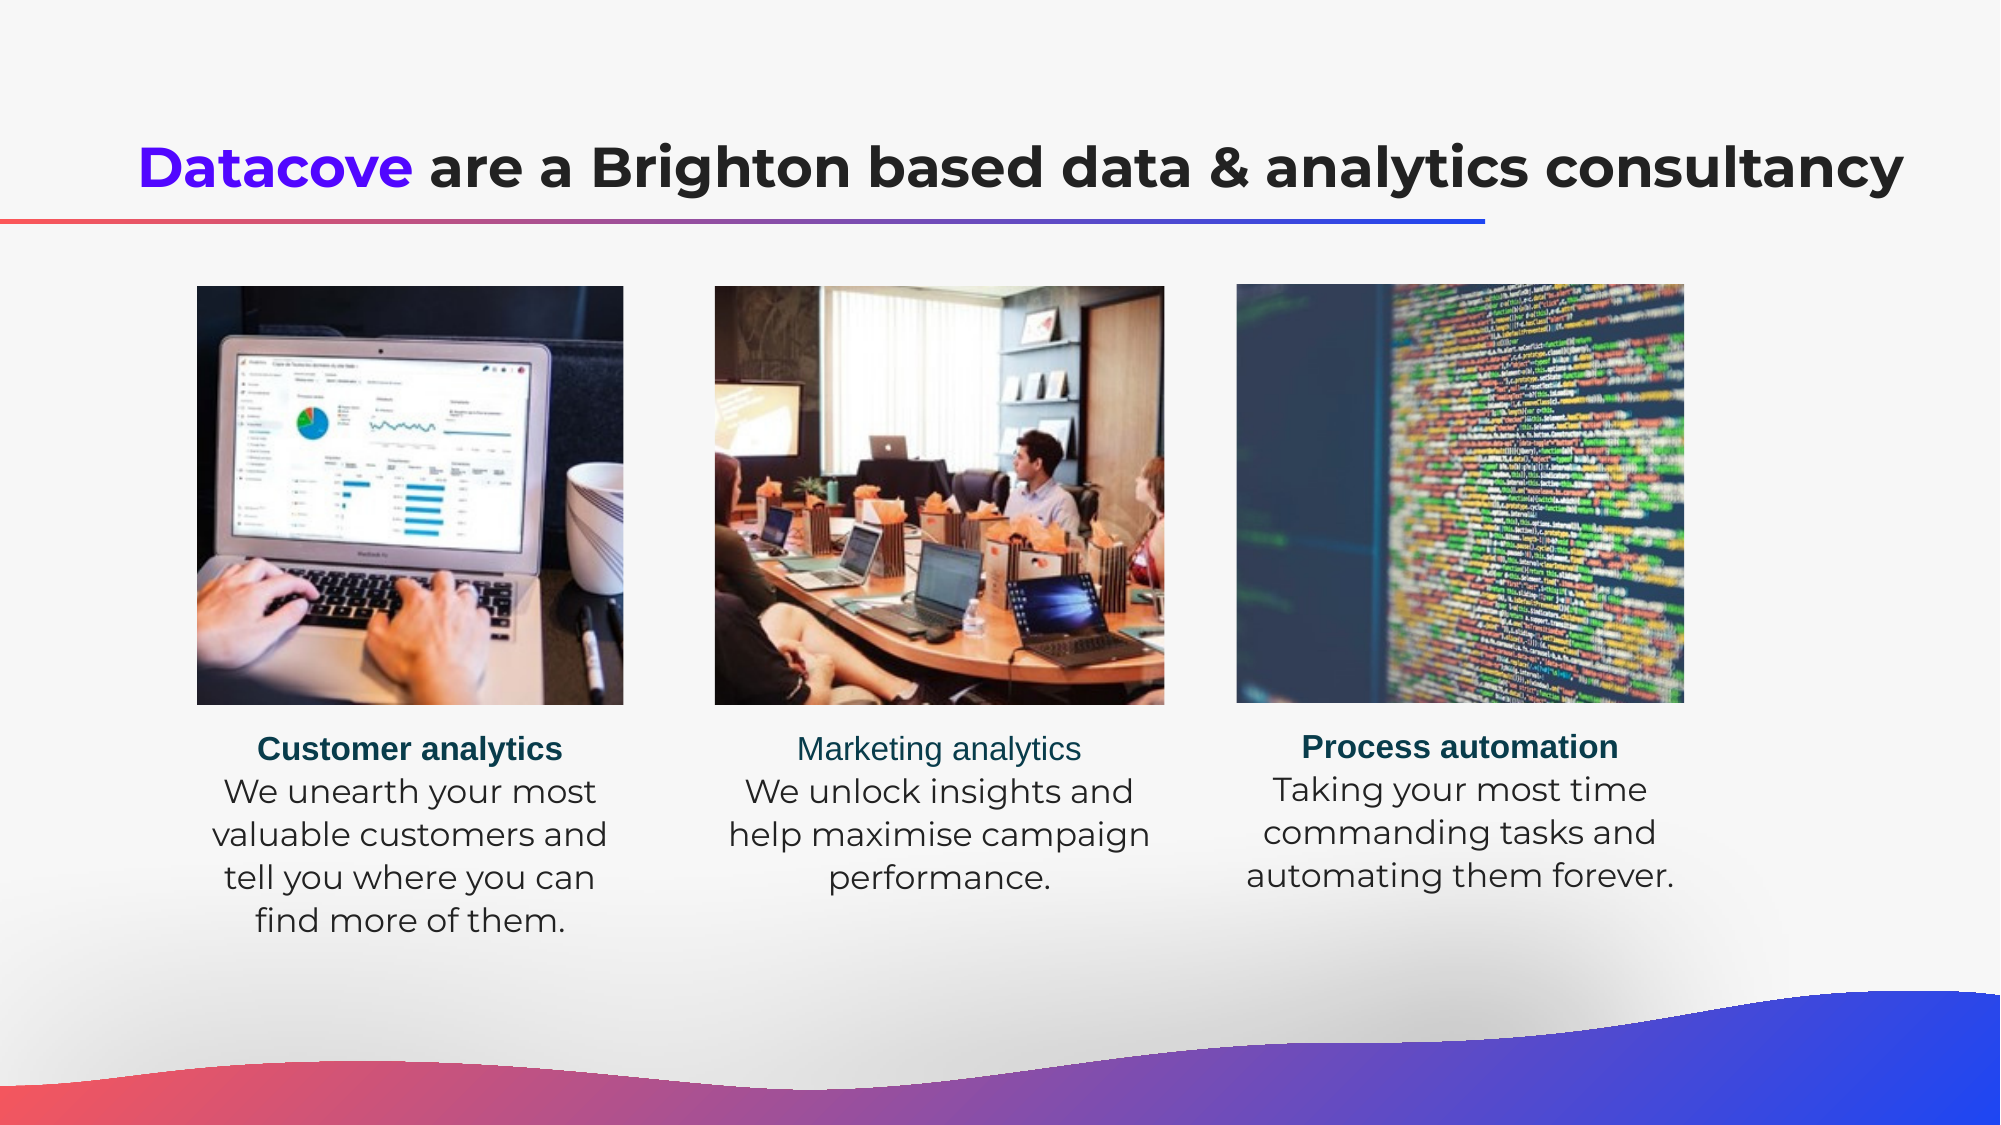

# Datacove are a Brighton based data & analytics consultancy

Process automation
Taking your most time commanding tasks and automating them forever.

Customer analytics
We unearth your most valuable customers and tell you where you can find more of them.

Marketing analytics
We unlock insights and help maximise campaign performance.